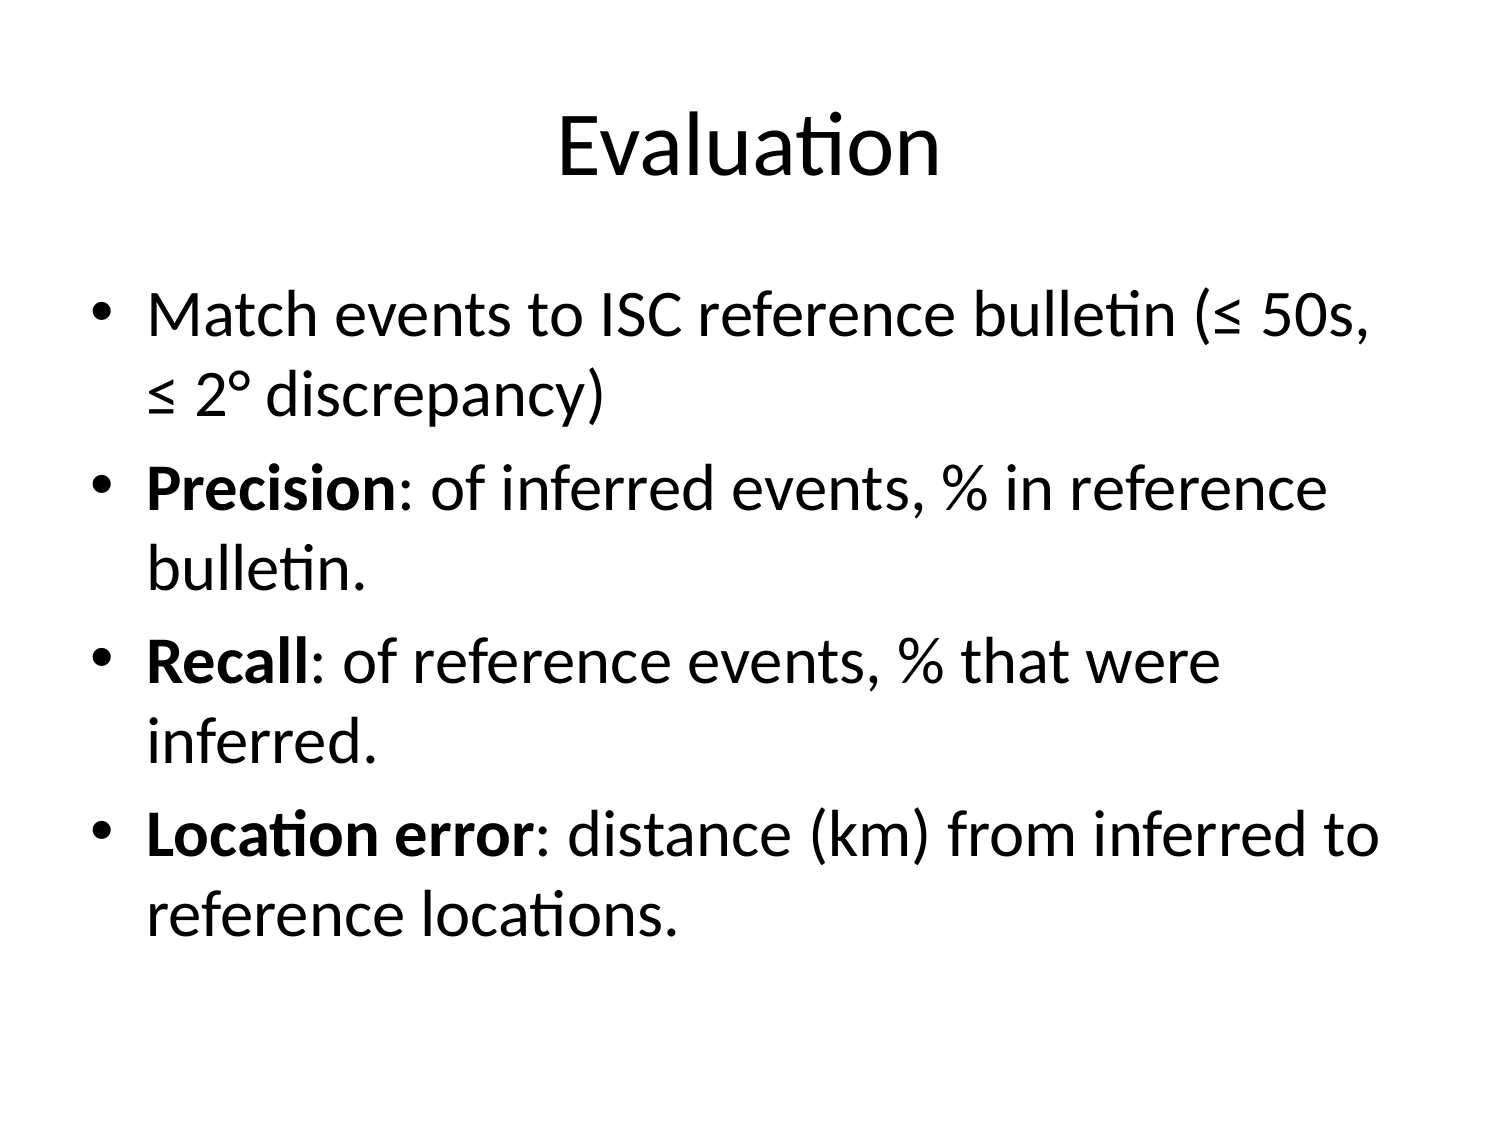

# Evaluation
Match events to ISC reference bulletin (≤ 50s, ≤ 2° discrepancy)
Precision: of inferred events, % in reference bulletin.
Recall: of reference events, % that were inferred.
Location error: distance (km) from inferred to reference locations.